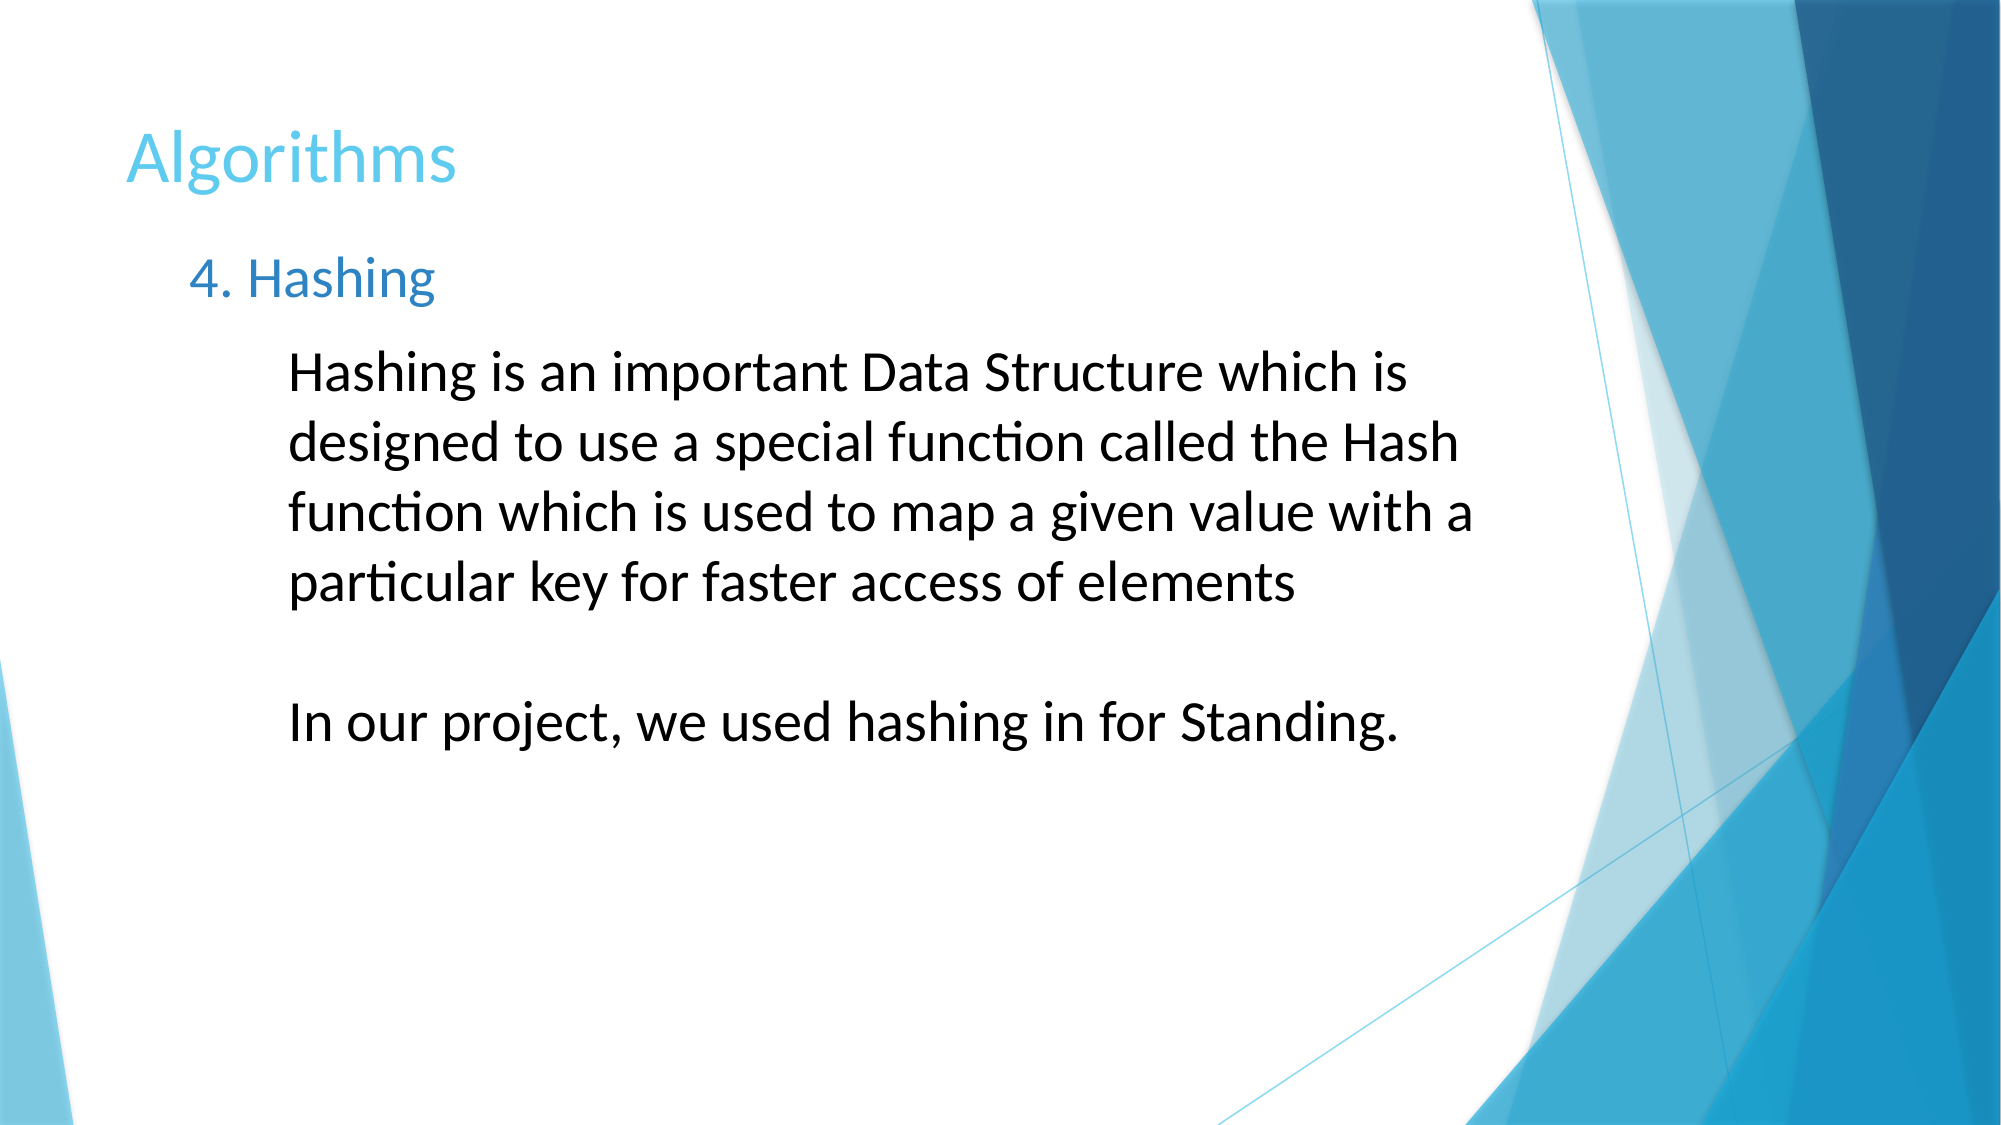

# Algorithms
4. Hashing
Hashing is an important Data Structure which is designed to use a special function called the Hash function which is used to map a given value with a particular key for faster access of elements

In our project, we used hashing in for Standing.